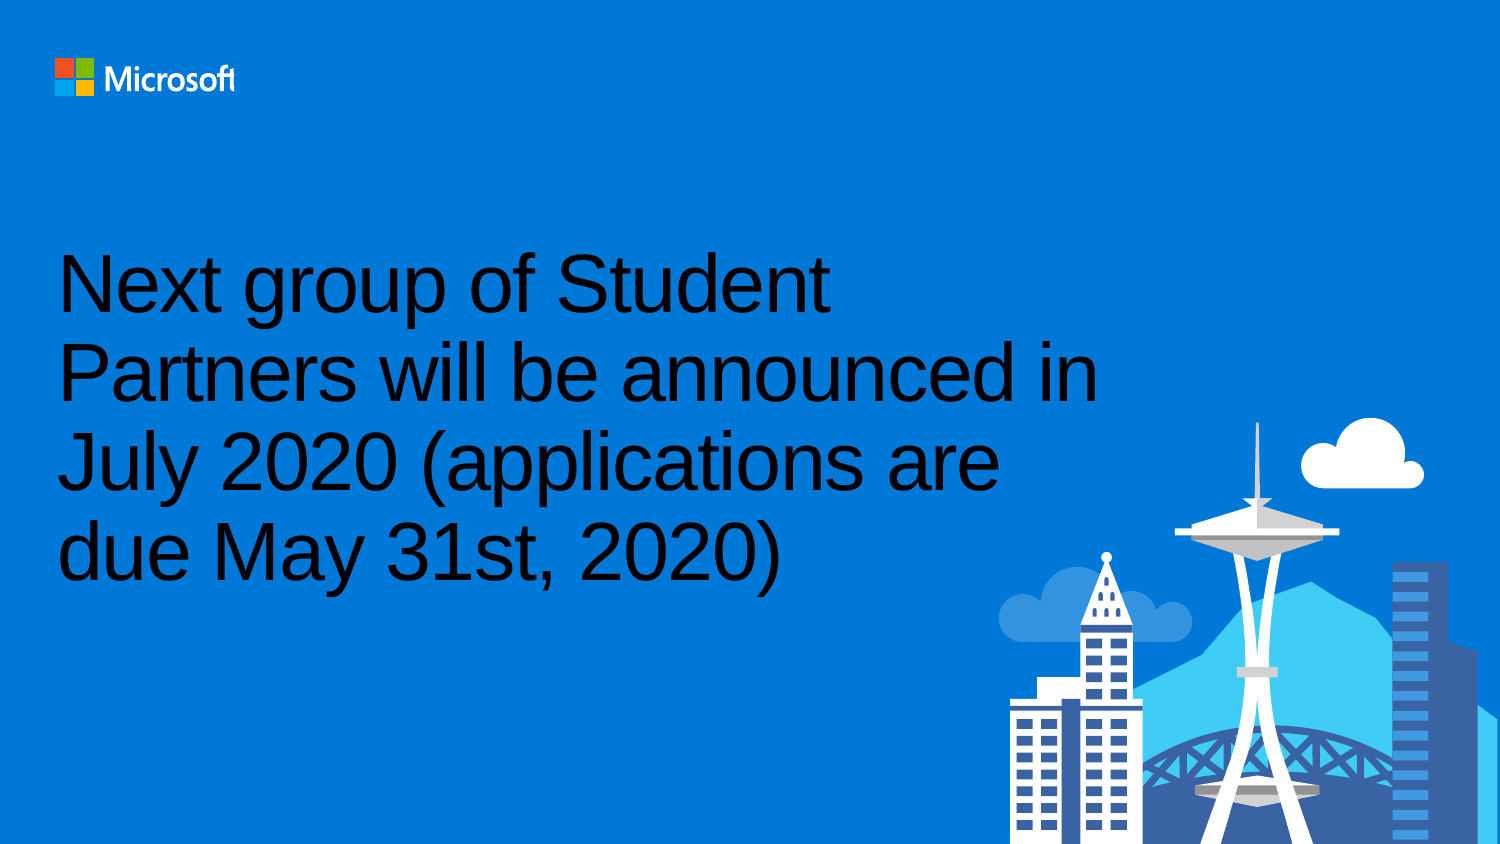

# Next group of Student Partners will be announced in July 2020 (applications are due May 31st, 2020)